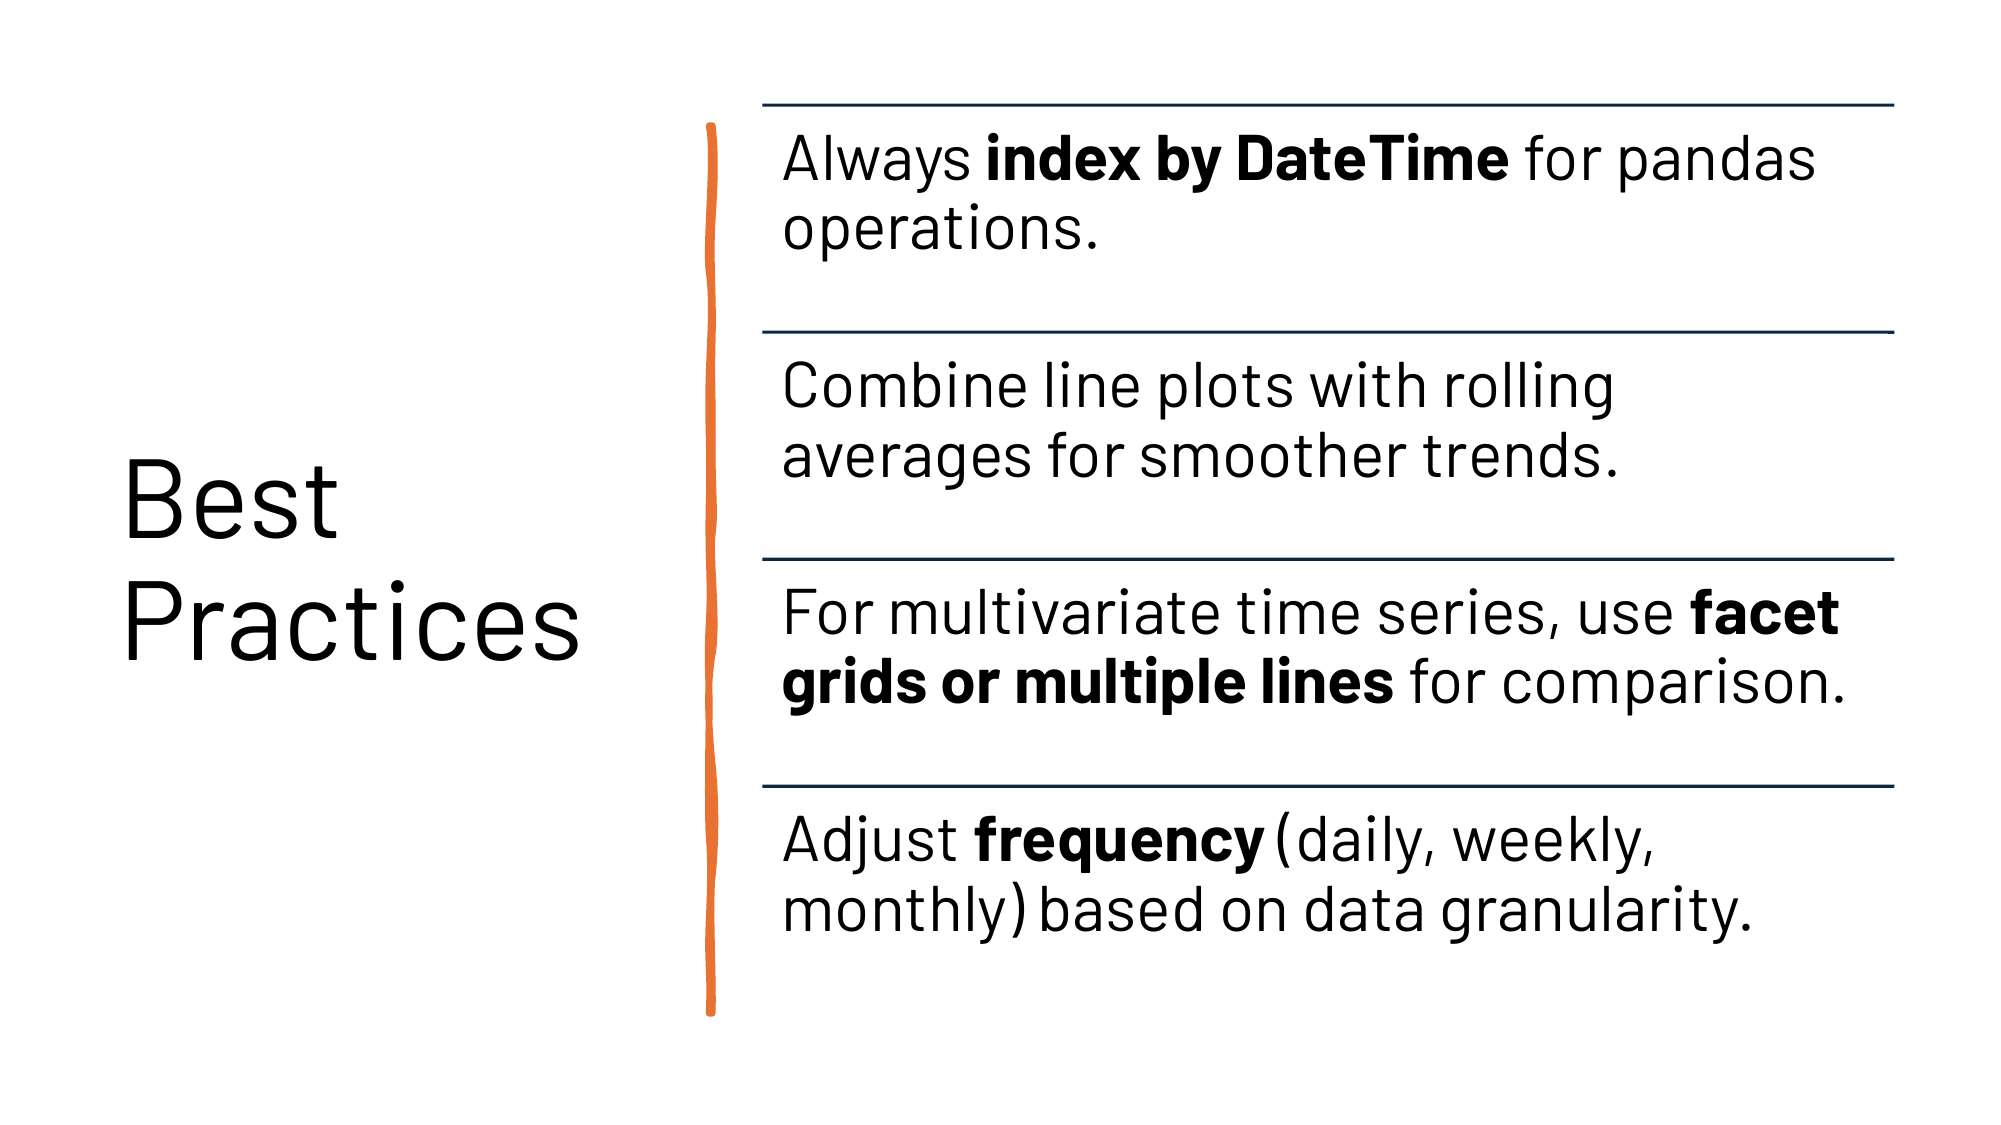

Always index by DateTime for pandas operations.
Combine line plots with rolling averages for smoother trends.
For multivariate time series, use facet grids or multiple lines for comparison.
Adjust frequency (daily, weekly, monthly) based on data granularity.
# Best Practices